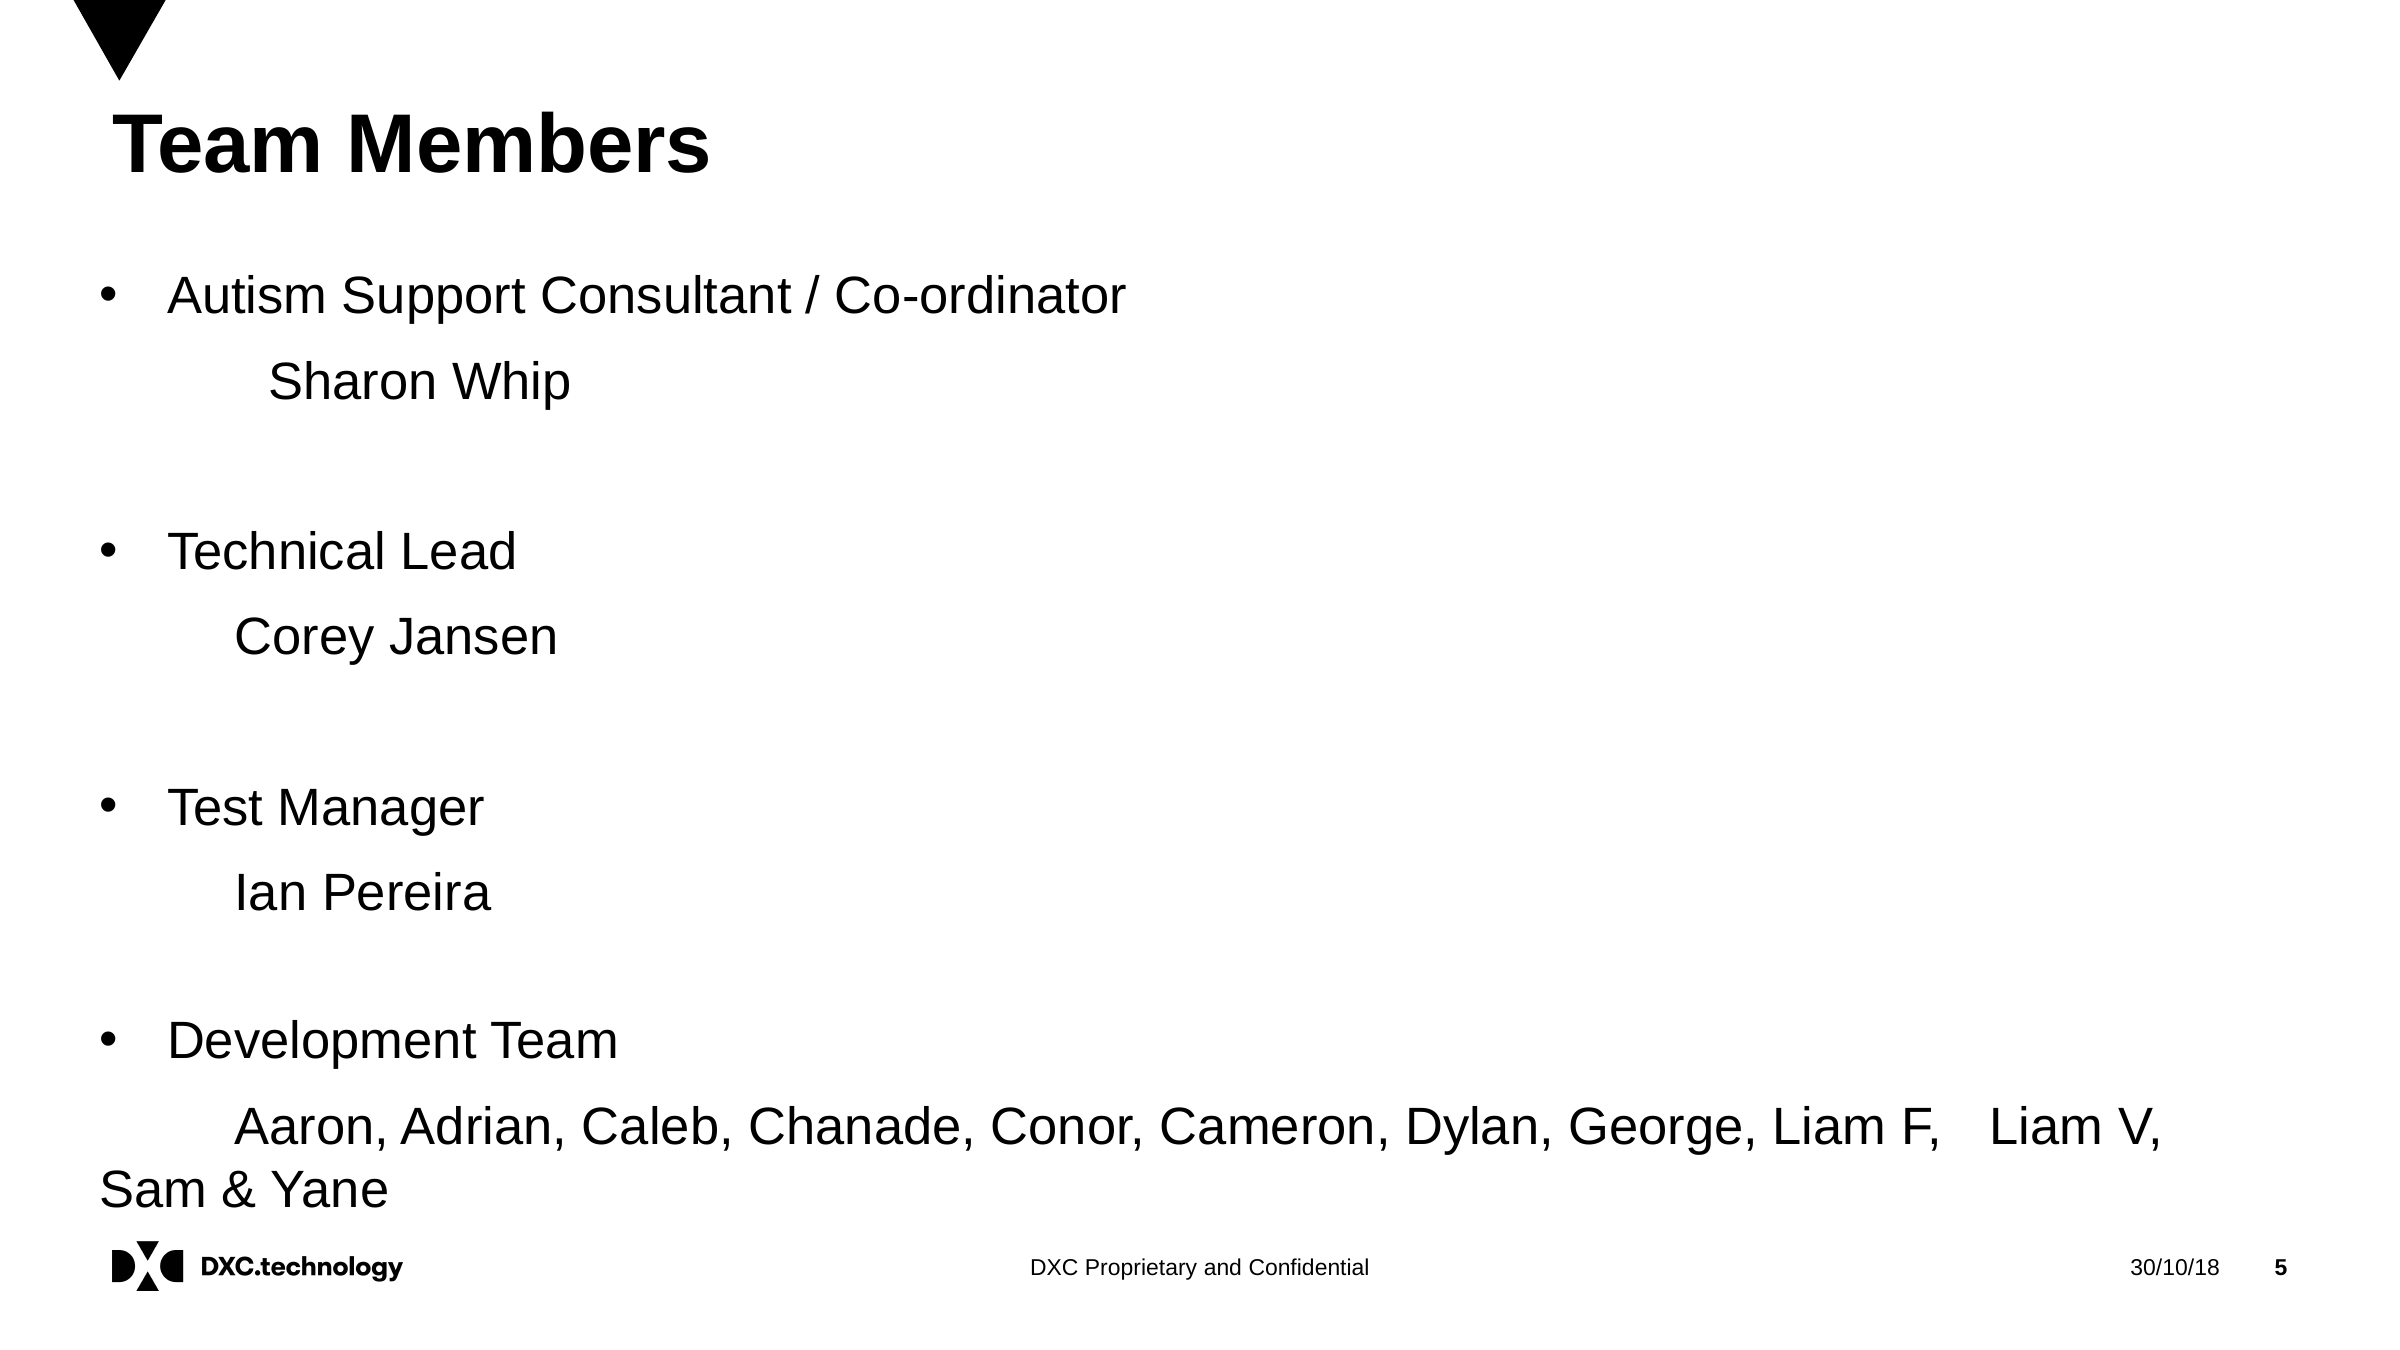

Team Members
Autism Support Consultant / Co-ordinator
	Sharon Whip

Technical Lead
	Corey Jansen

Test Manager
	Ian Pereira
Development Team
	Aaron, Adrian, Caleb, Chanade, Conor, Cameron, Dylan, George, Liam F, 	Liam V, Sam & Yane